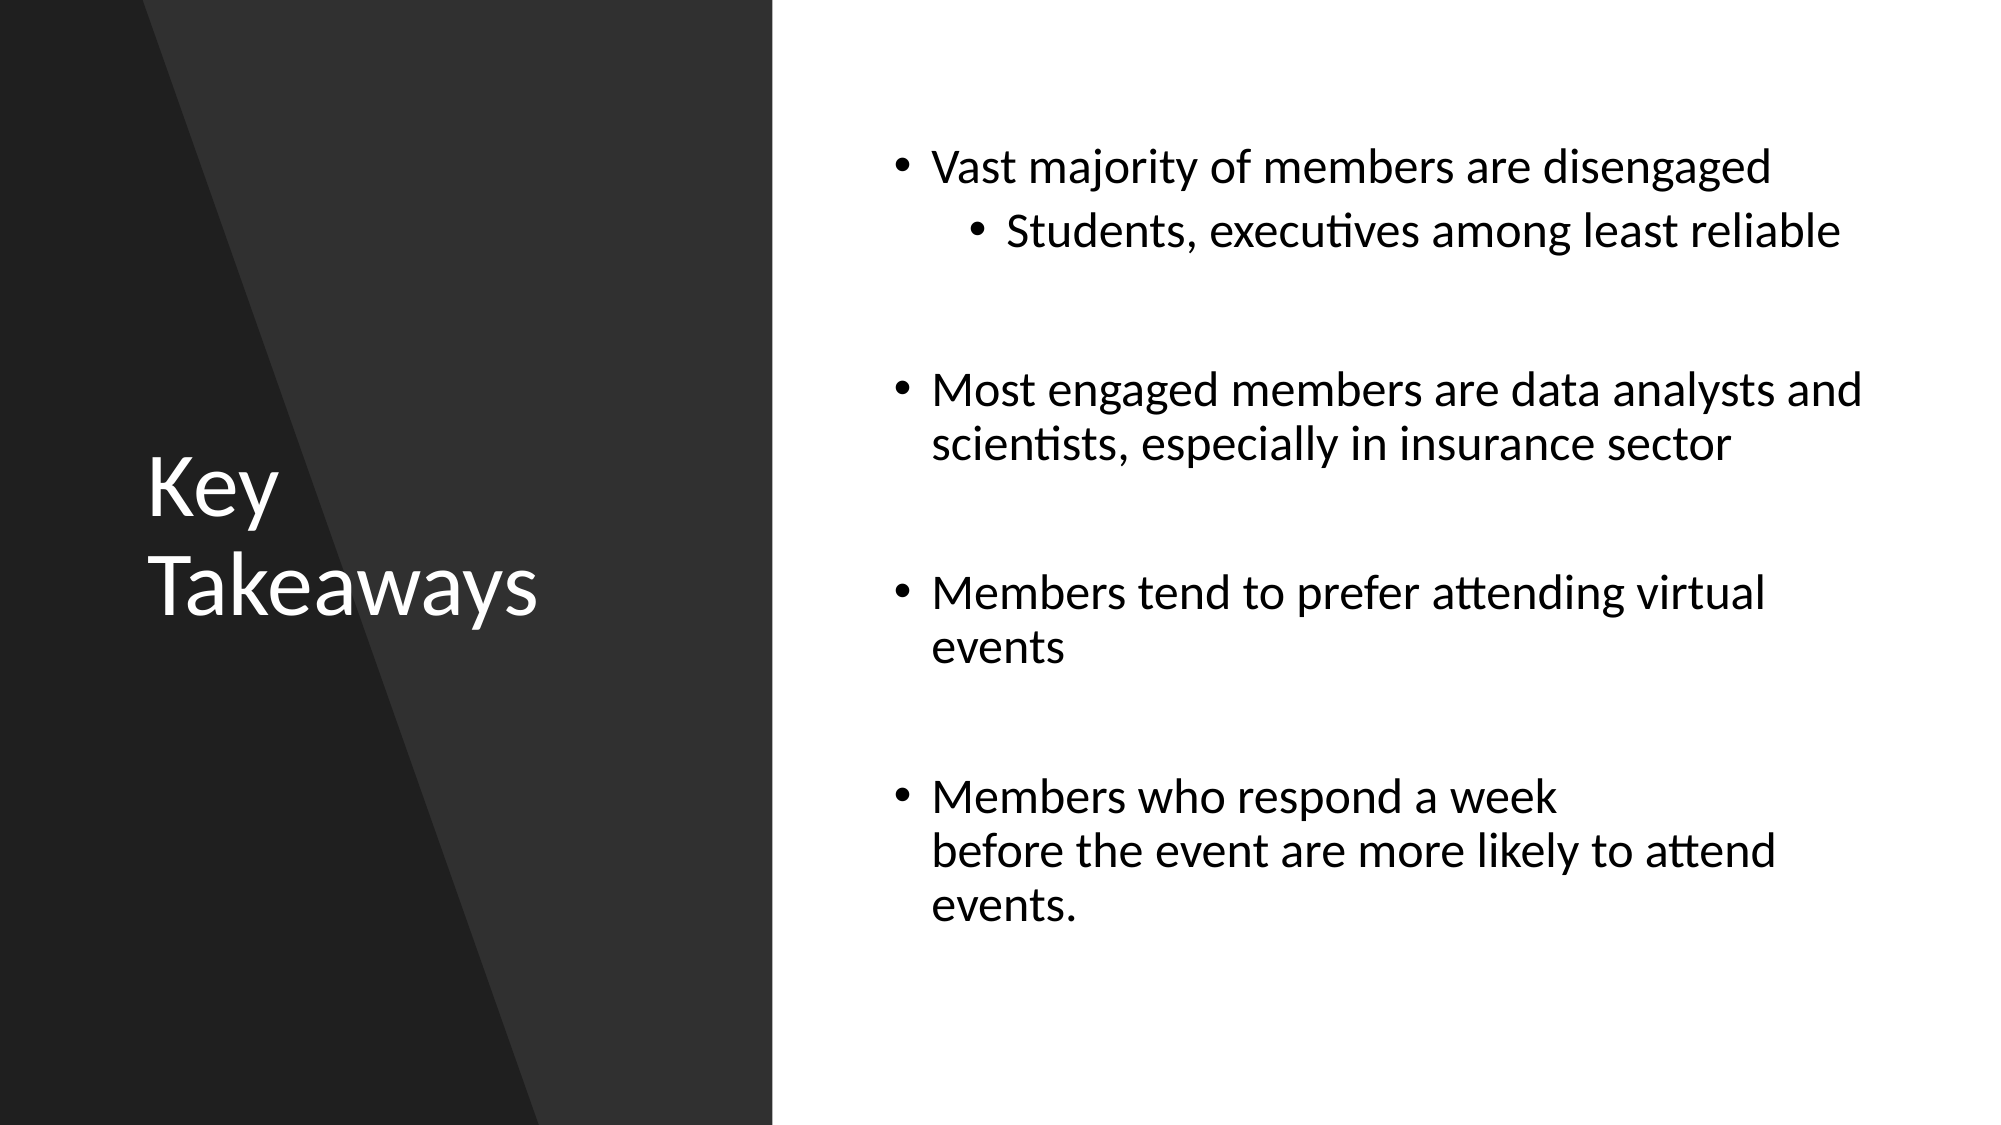

# Key Takeaways
Vast majority of members are disengaged
Students, executives among least reliable

Most engaged members are data analysts and scientists, especially in insurance sector

Members tend to prefer attending virtual events

Members who respond a week before the event are more likely to attend events.